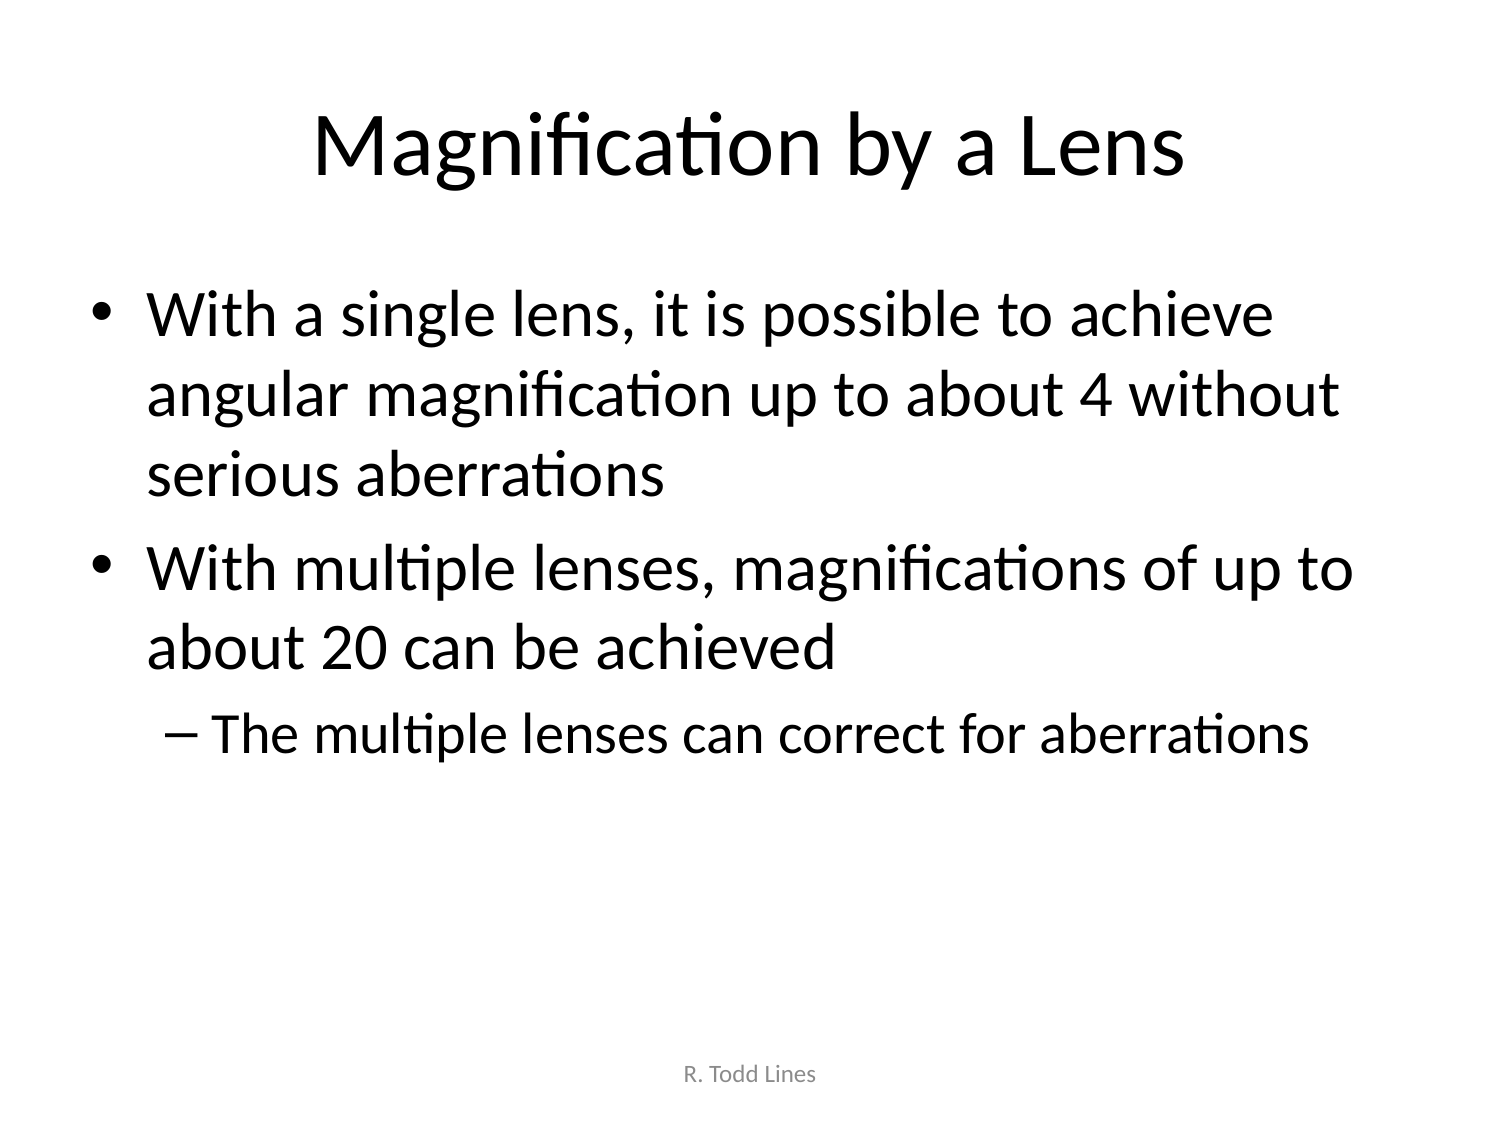

# Magnification by a Lens
With a single lens, it is possible to achieve angular magnification up to about 4 without serious aberrations
With multiple lenses, magnifications of up to about 20 can be achieved
The multiple lenses can correct for aberrations
R. Todd Lines